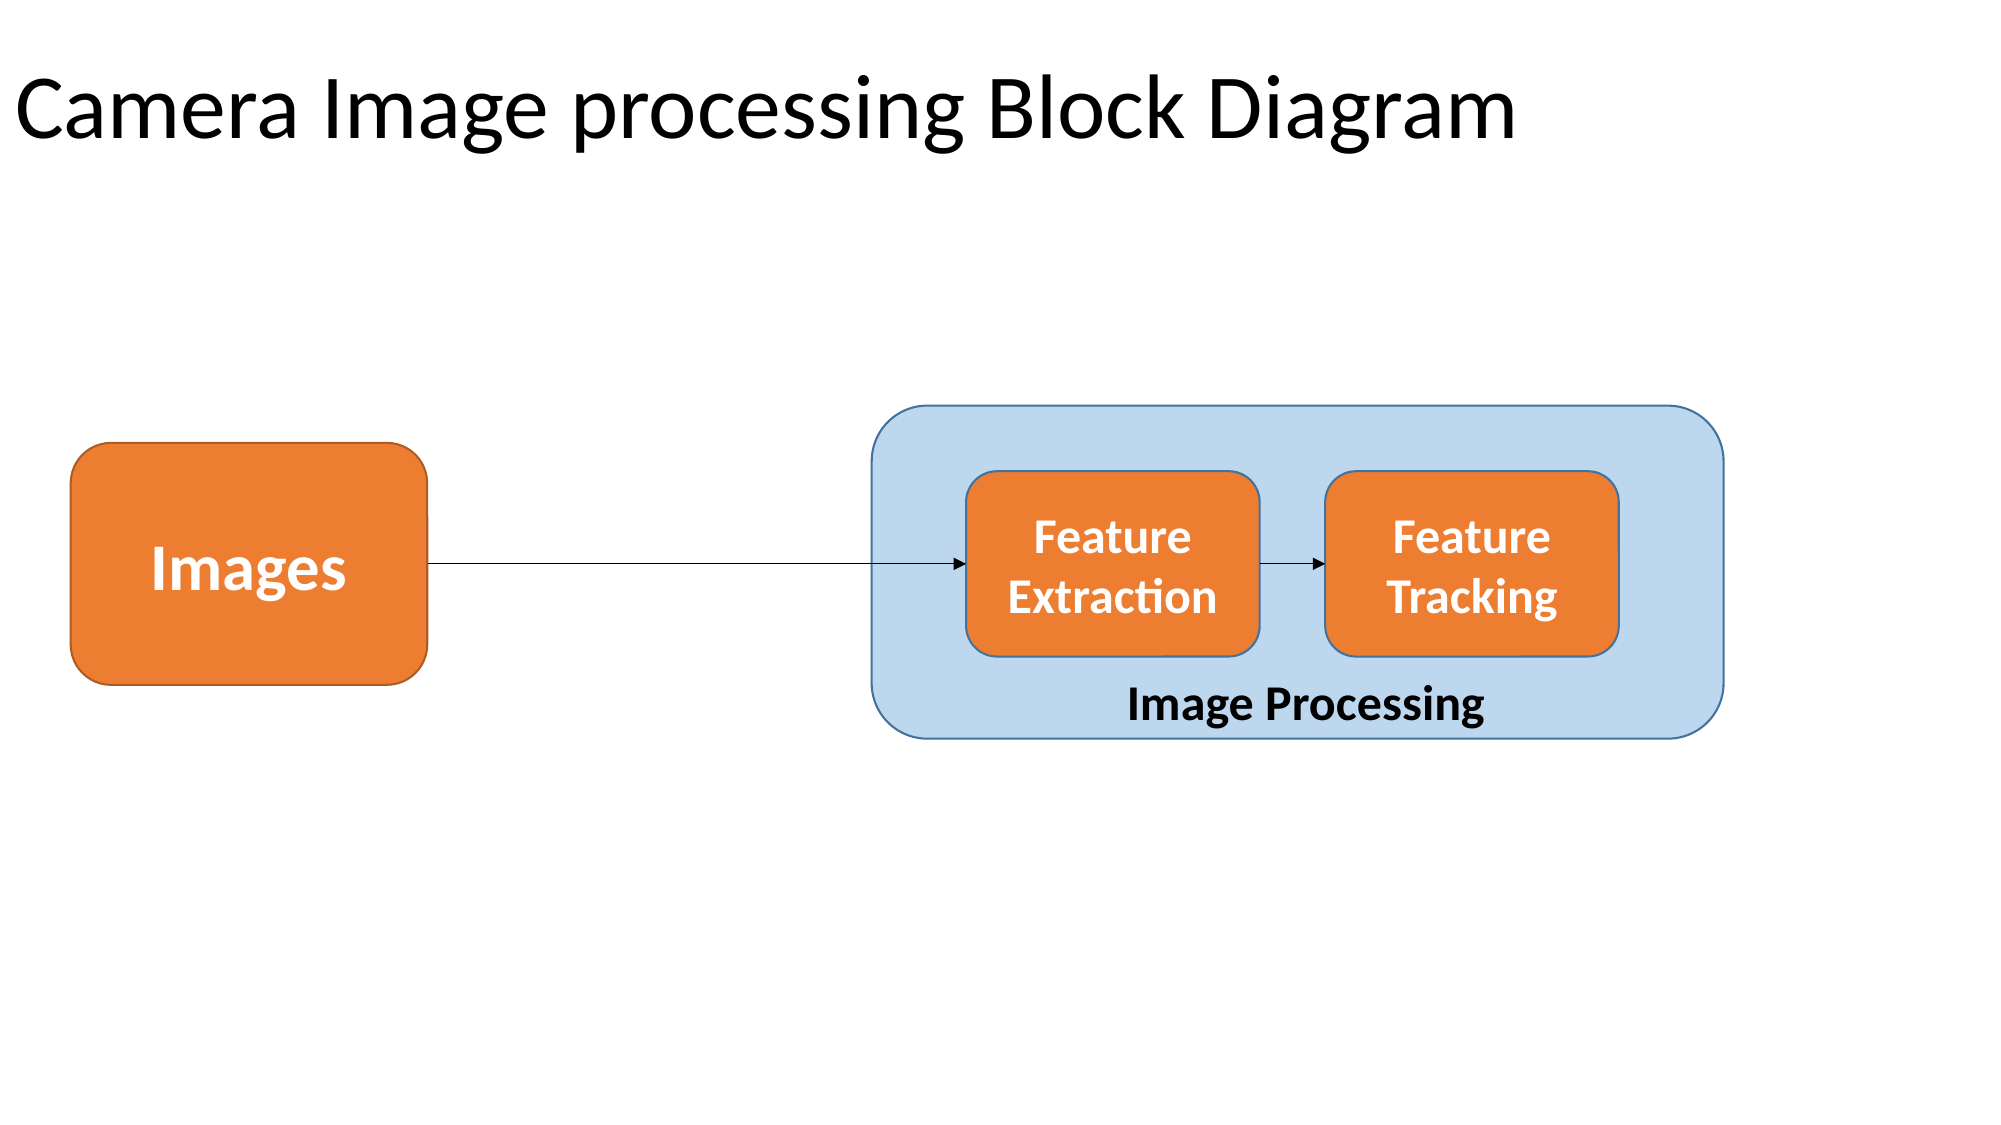

# Camera Image processing Block Diagram

Images
Feature Tracking
Feature
Extraction
Image Processing